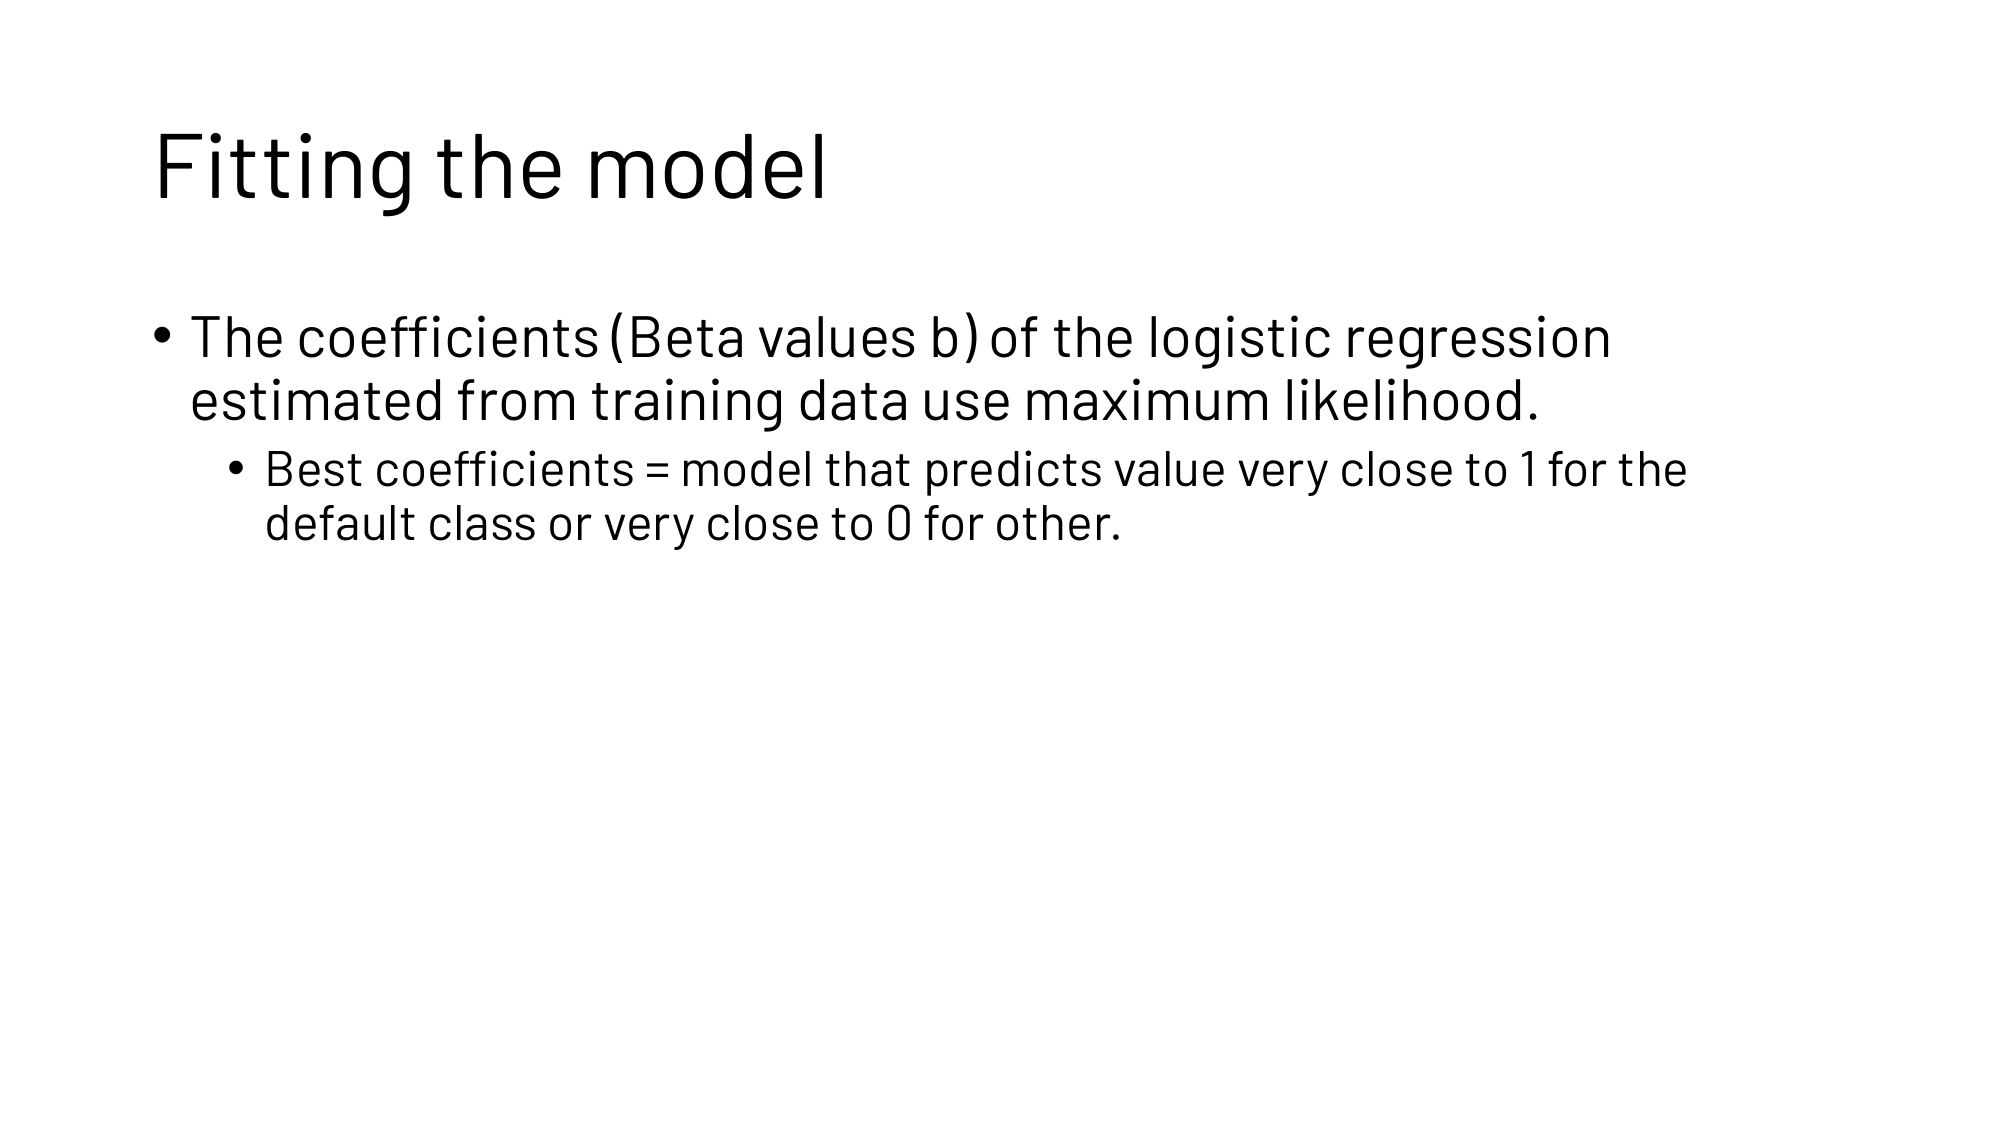

# Fitting the model
The coefficients (Beta values b) of the logistic regression estimated from training data use maximum likelihood.
Best coefficients = model that predicts value very close to 1 for the default class or very close to 0 for other.